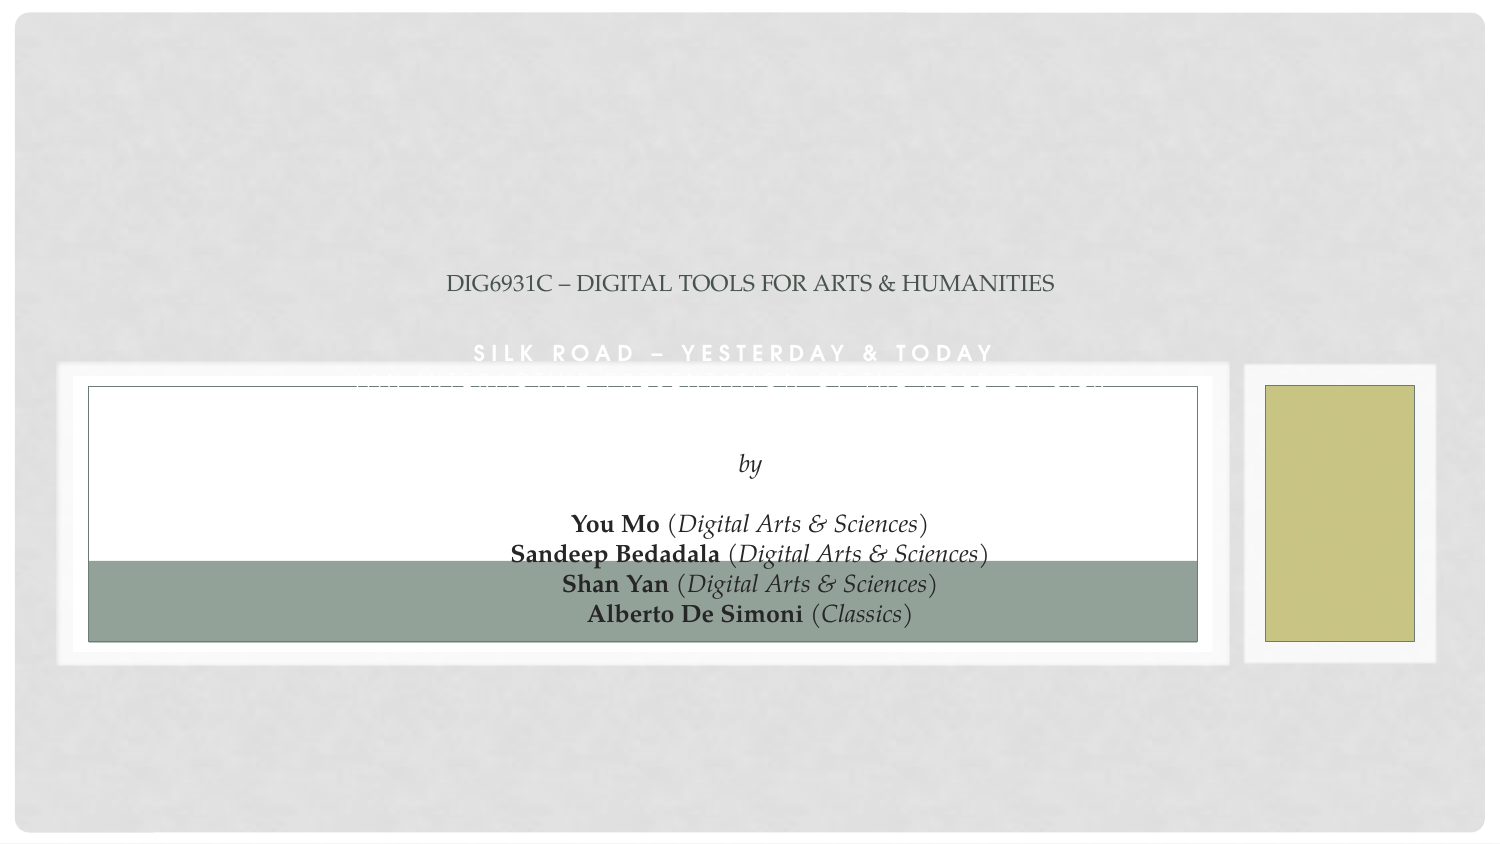

# DIG6931C – DIGITAL TOOLS FOR ARTS & HUMANITIES
SILK ROAD – YESTERDAY & TODAY
(An interactive presentation of the role of Silk Road in shaping modern world )
by

You Mo (Digital Arts & Sciences)
Sandeep Bedadala (Digital Arts & Sciences)
Shan Yan (Digital Arts & Sciences)
Alberto De Simoni (Classics)